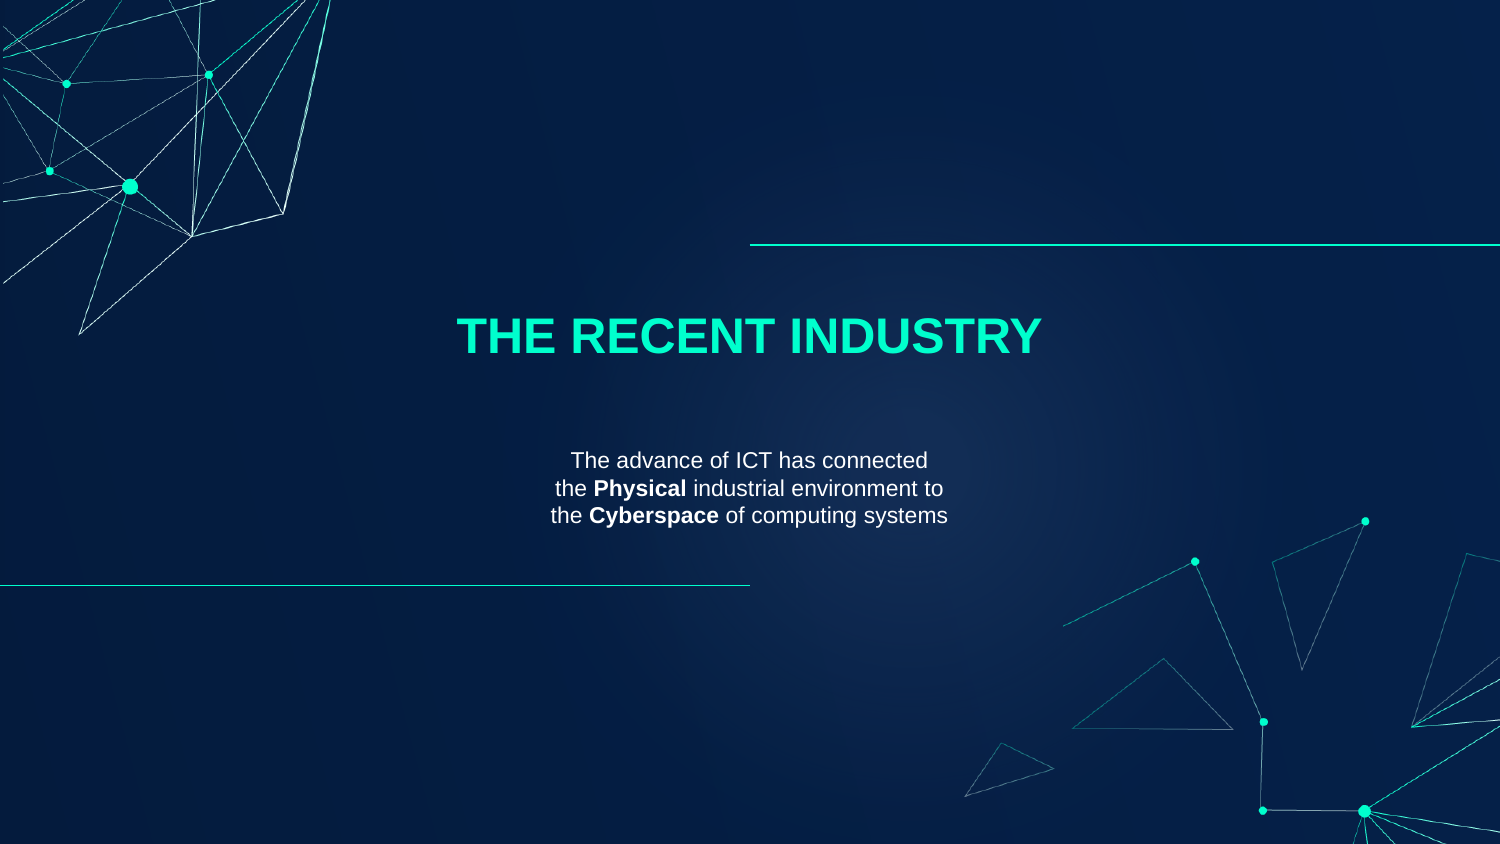

# THE RECENT INDUSTRY

The advance of ICT has connected
the Physical industrial environment to
the Cyberspace of computing systems